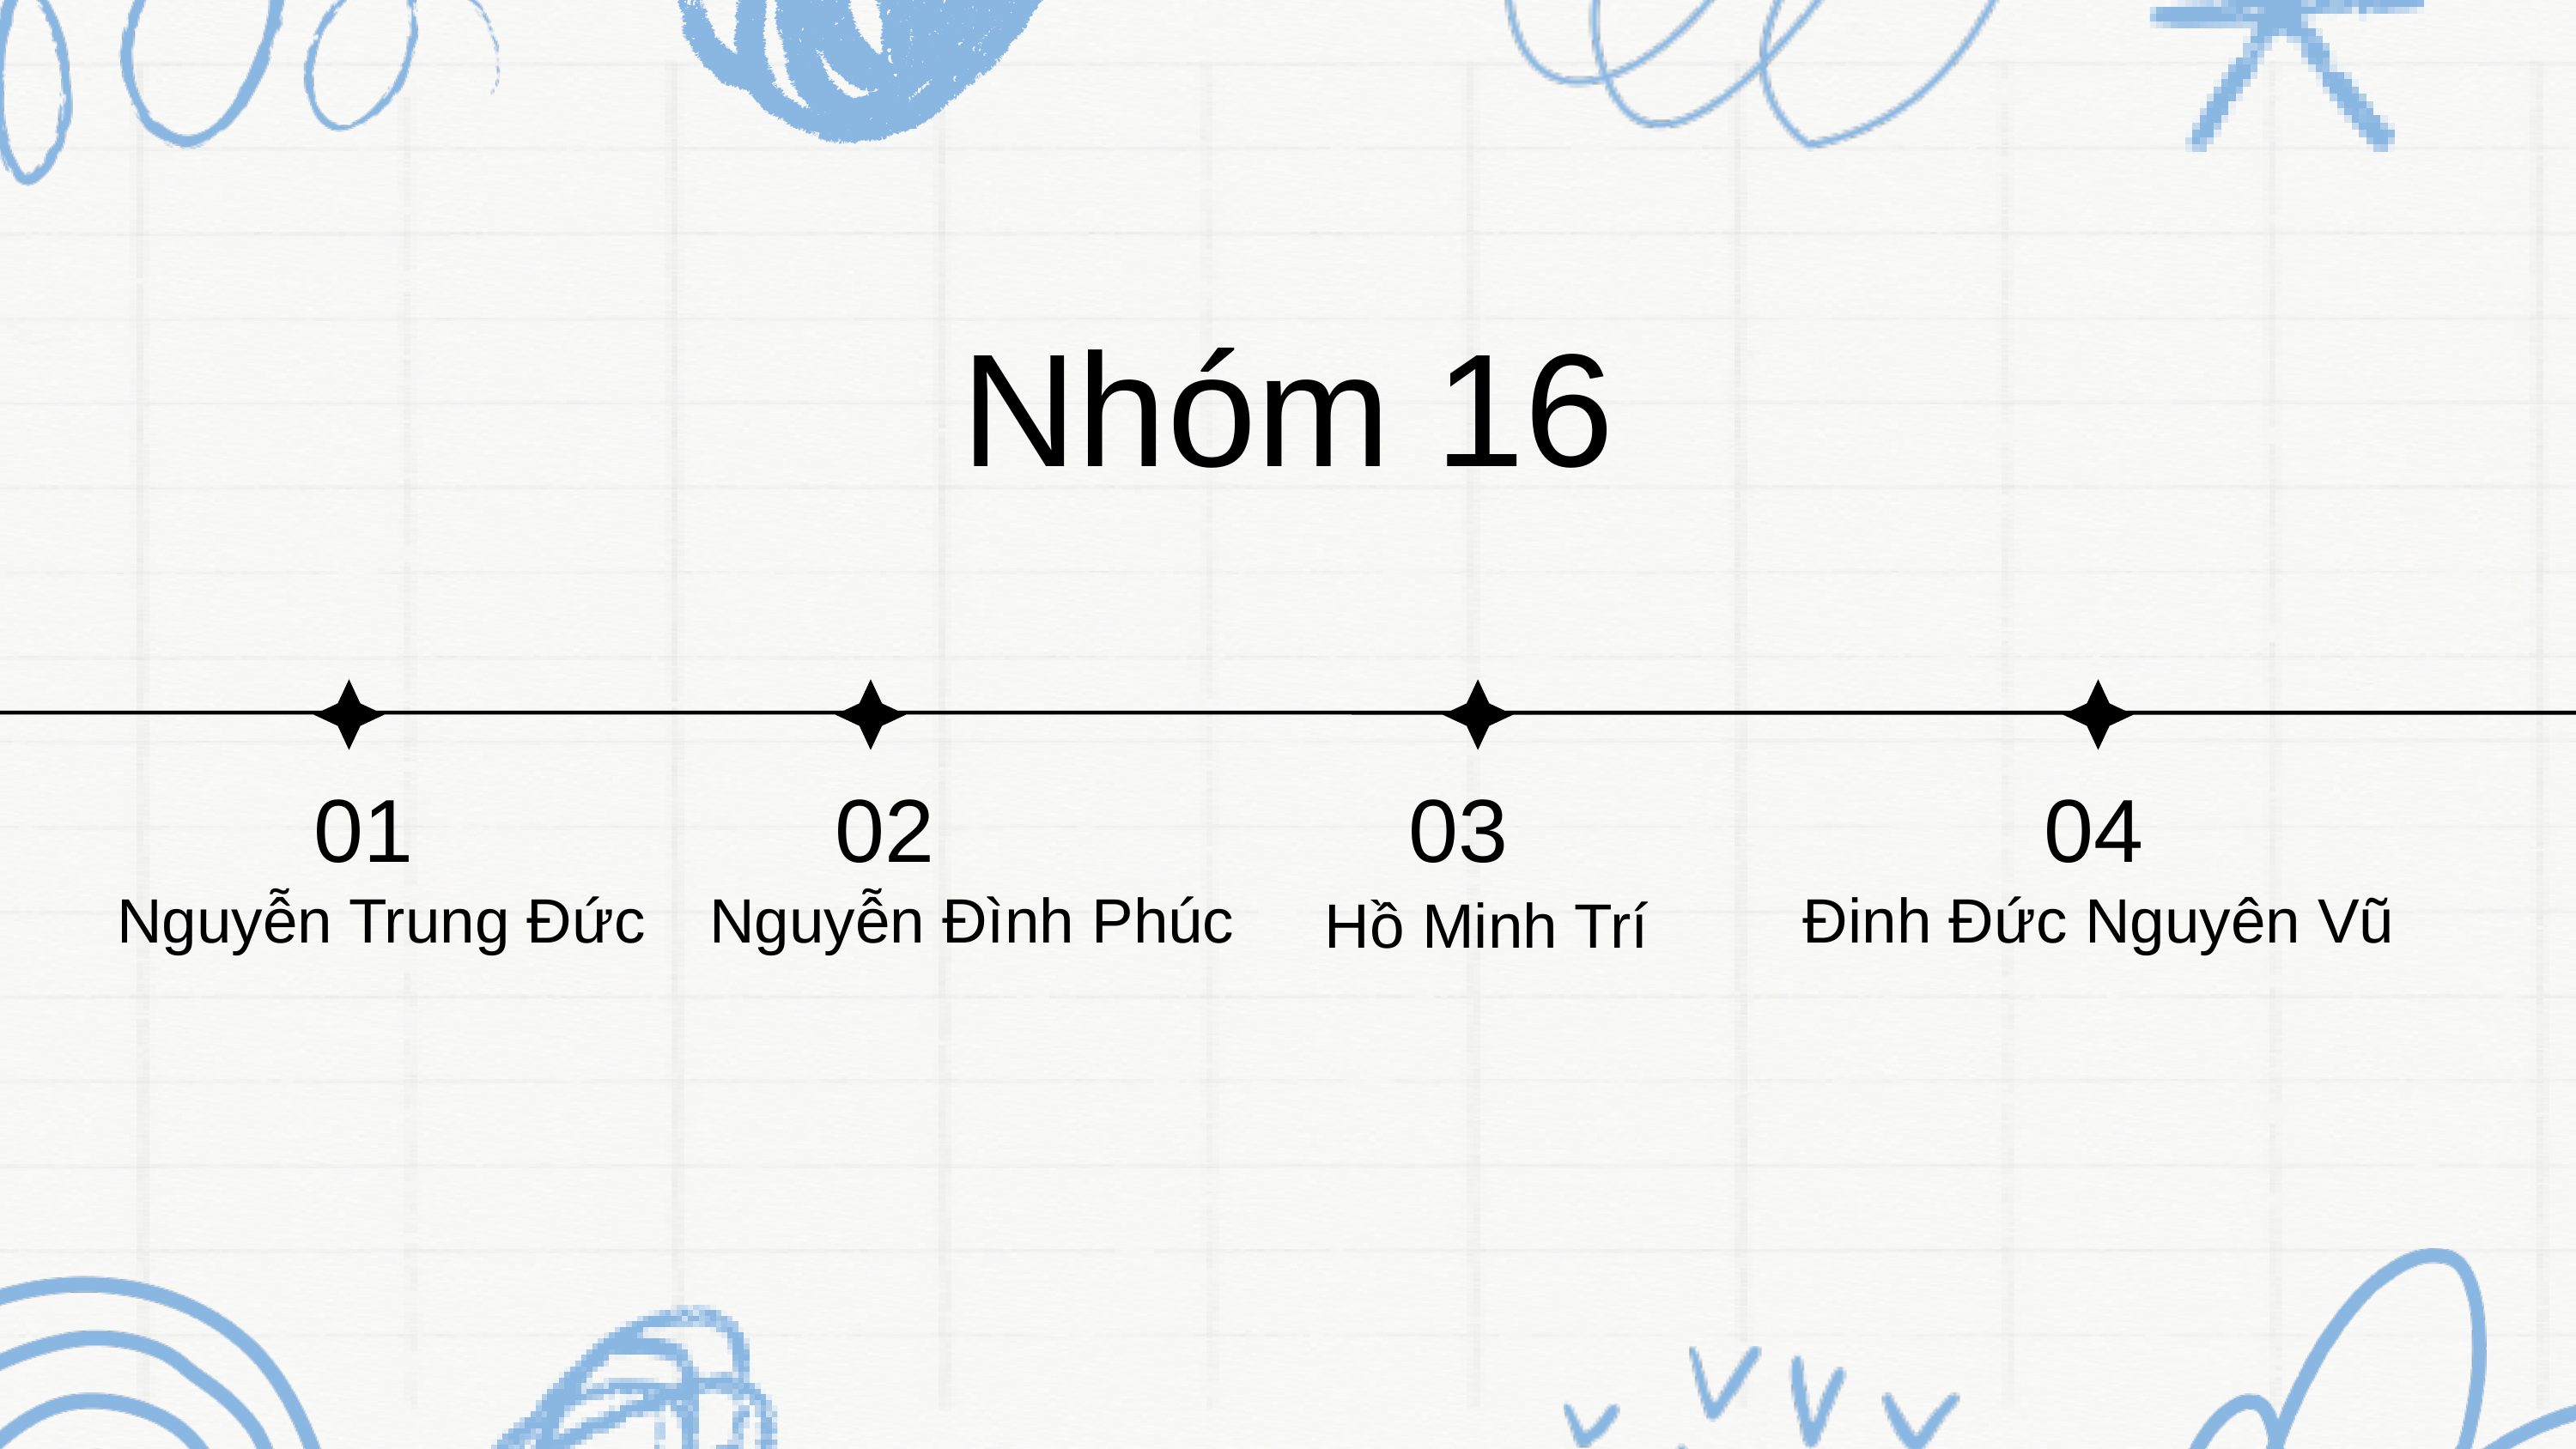

Nhóm 16

01
02
03
04
Nguyễn Trung Đức

Nguyễn Đình Phúc
Đinh Đức Nguyên Vũ

Hồ Minh Trí